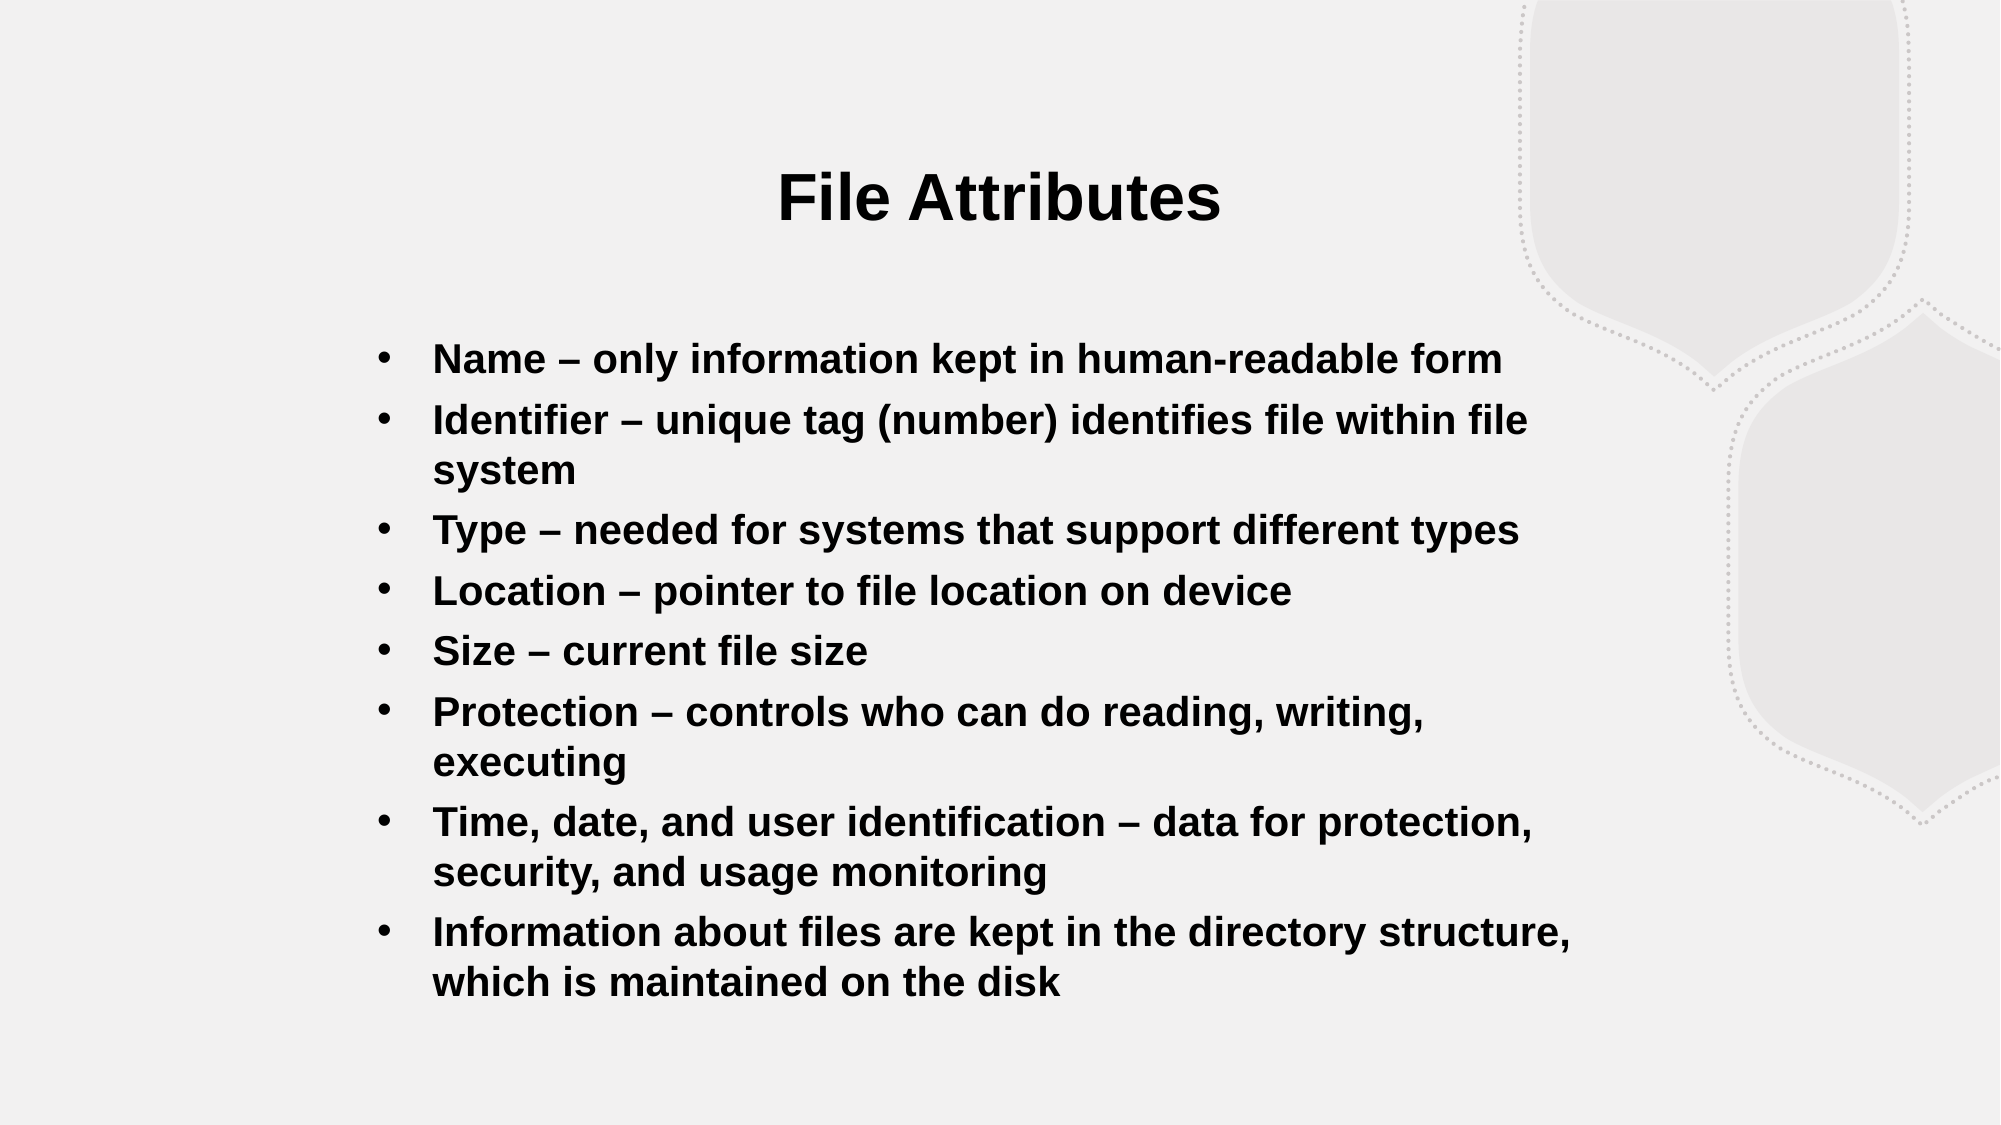

File Attributes
Name – only information kept in human-readable form
Identifier – unique tag (number) identifies file within file system
Type – needed for systems that support different types
Location – pointer to file location on device
Size – current file size
Protection – controls who can do reading, writing, executing
Time, date, and user identification – data for protection, security, and usage monitoring
Information about files are kept in the directory structure, which is maintained on the disk